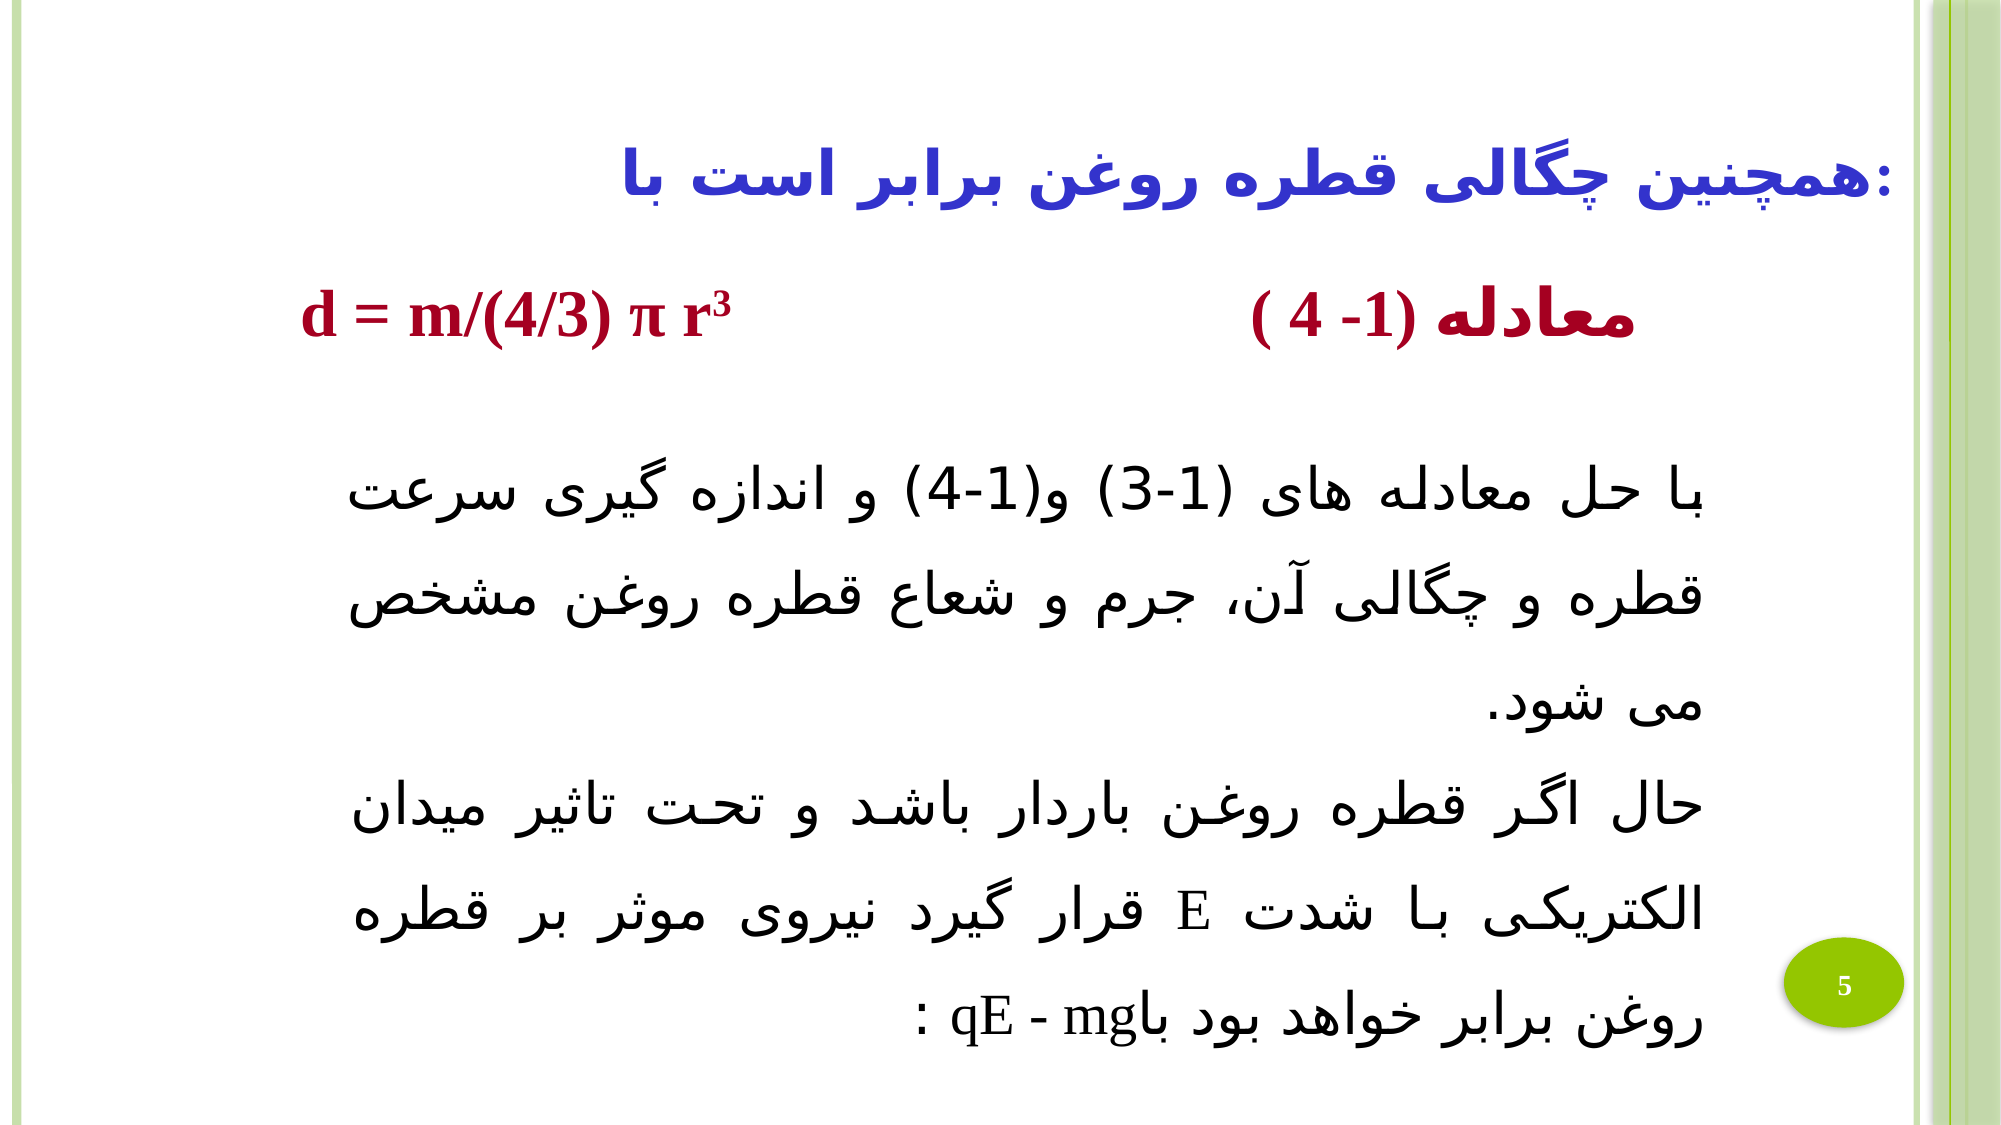

همچنین چگالی قطره روغن برابر است با:
معادله (1- 4 )                               d = m/(4/3) π r3
با حل معادله های (1-3) و(1-4) و اندازه گیری سرعت قطره و چگالی آن، جرم و شعاع قطره روغن مشخص می شود.
حال اگر قطره روغن باردار باشد و تحت تاثیر میدان الکتریکی با شدت E قرار گیرد نیروی موثر بر قطره روغن برابر خواهد بود باqE - mg :
5